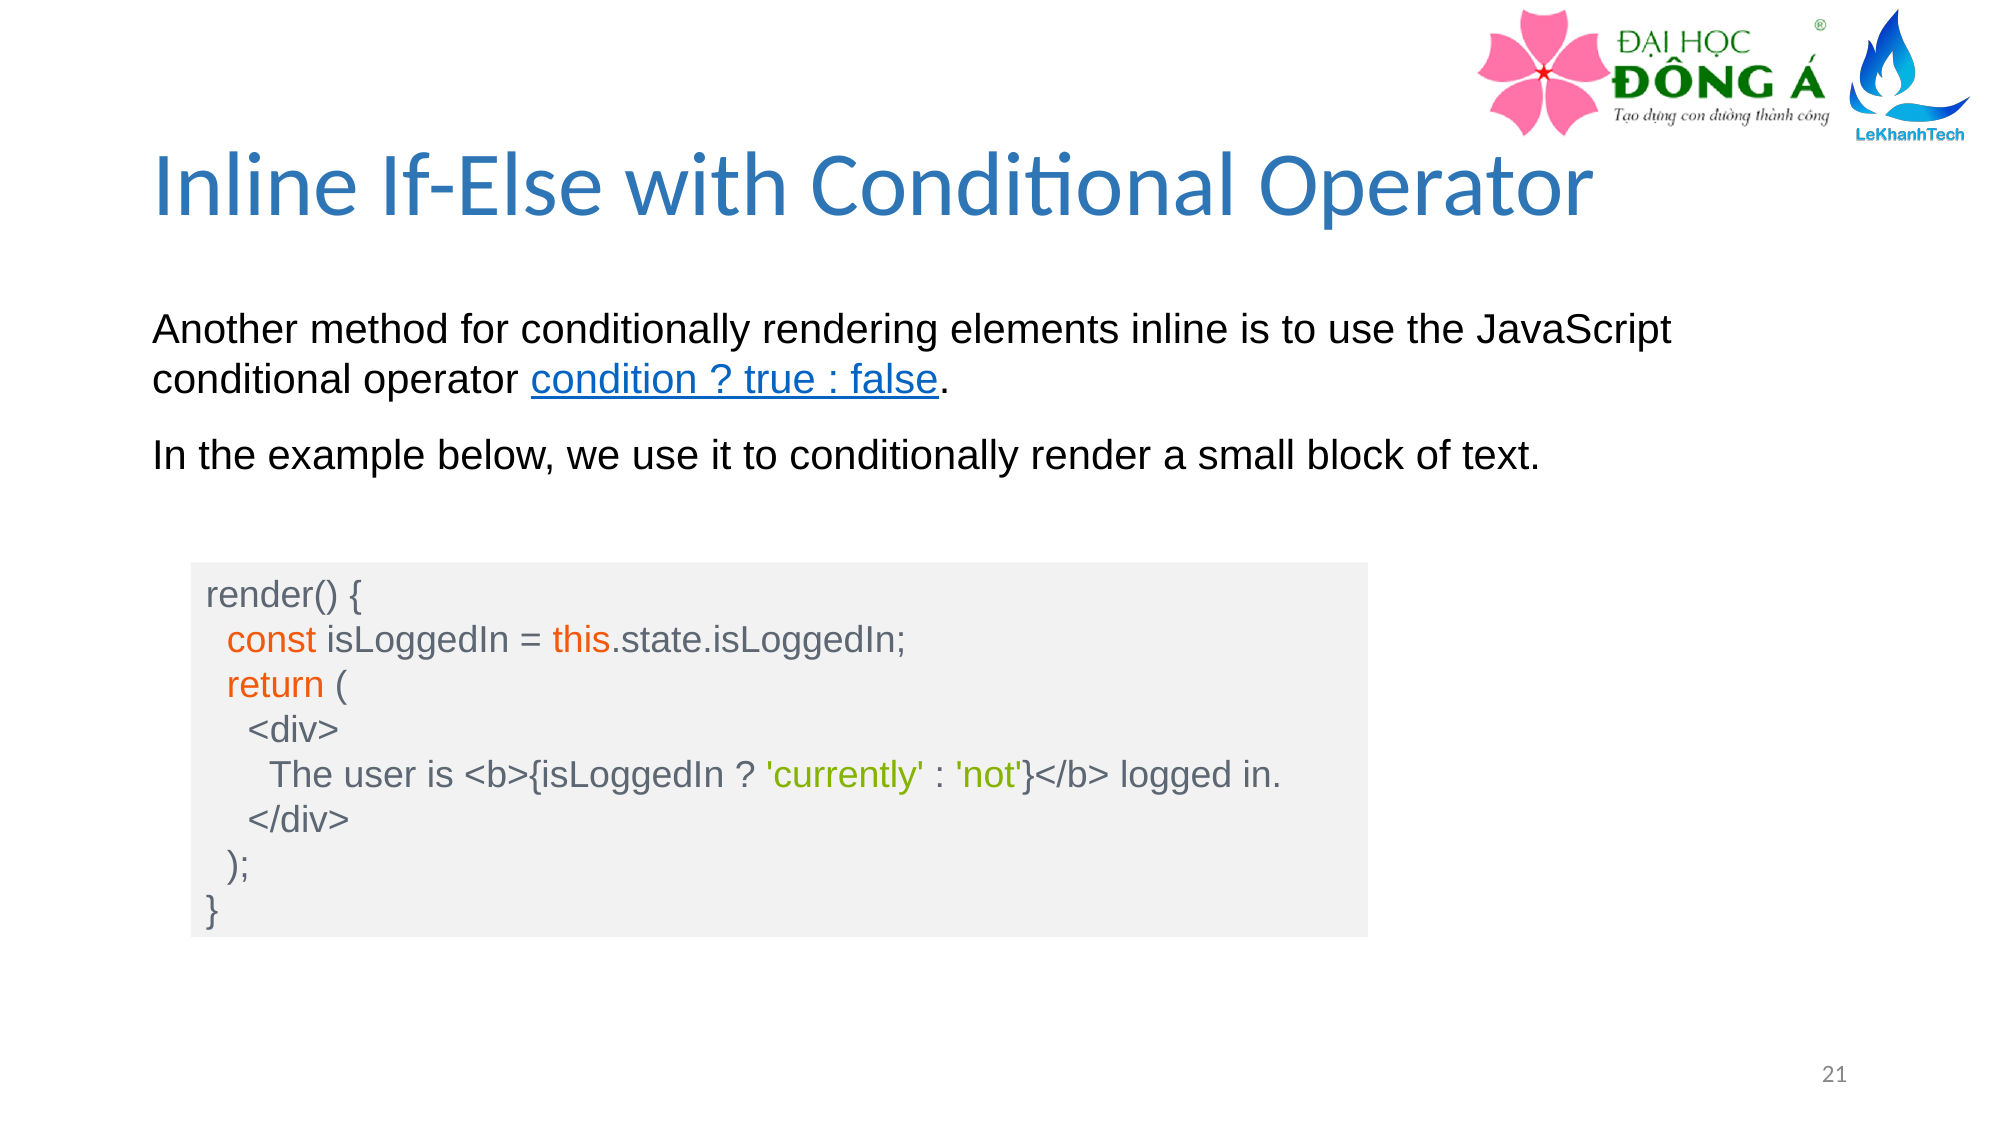

# Inline If-Else with Conditional Operator
Another method for conditionally rendering elements inline is to use the JavaScript conditional operator condition ? true : false.
In the example below, we use it to conditionally render a small block of text.
render() {
  const isLoggedIn = this.state.isLoggedIn;
  return (
    <div>
      The user is <b>{isLoggedIn ? 'currently' : 'not'}</b> logged in.
    </div>
  );
}
21